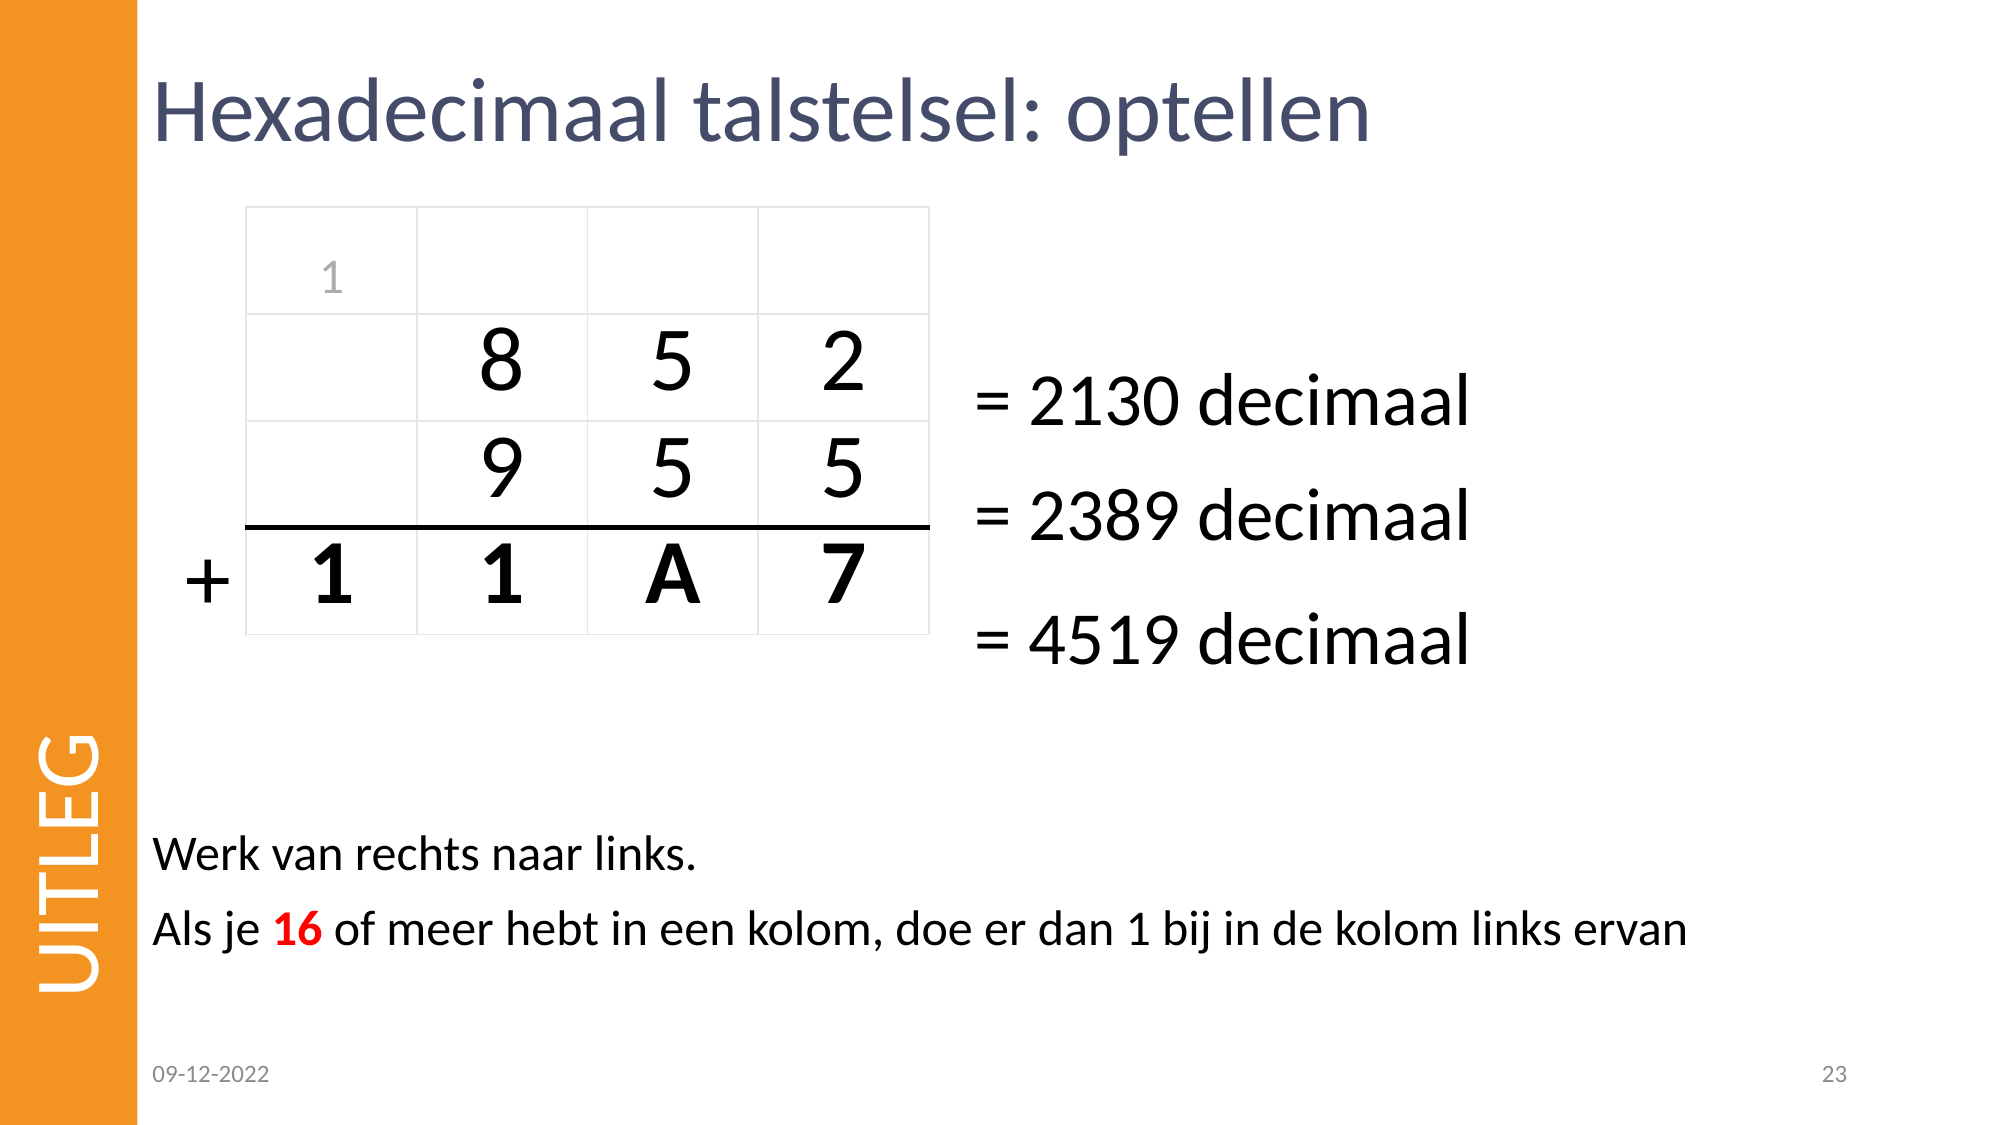

# Hexadecimaal talstelsel: optellen
| 1 |  |  |  |
| --- | --- | --- | --- |
|  | 8 | 5 | 2 |
|  | 9 | 5 | 5 |
| 1 | 1 | A | 7 |
= 2130 decimaal
UITLEG
= 2389 decimaal
+
= 4519 decimaal
Werk van rechts naar links.
Als je 16 of meer hebt in een kolom, doe er dan 1 bij in de kolom links ervan
09-12-2022

23